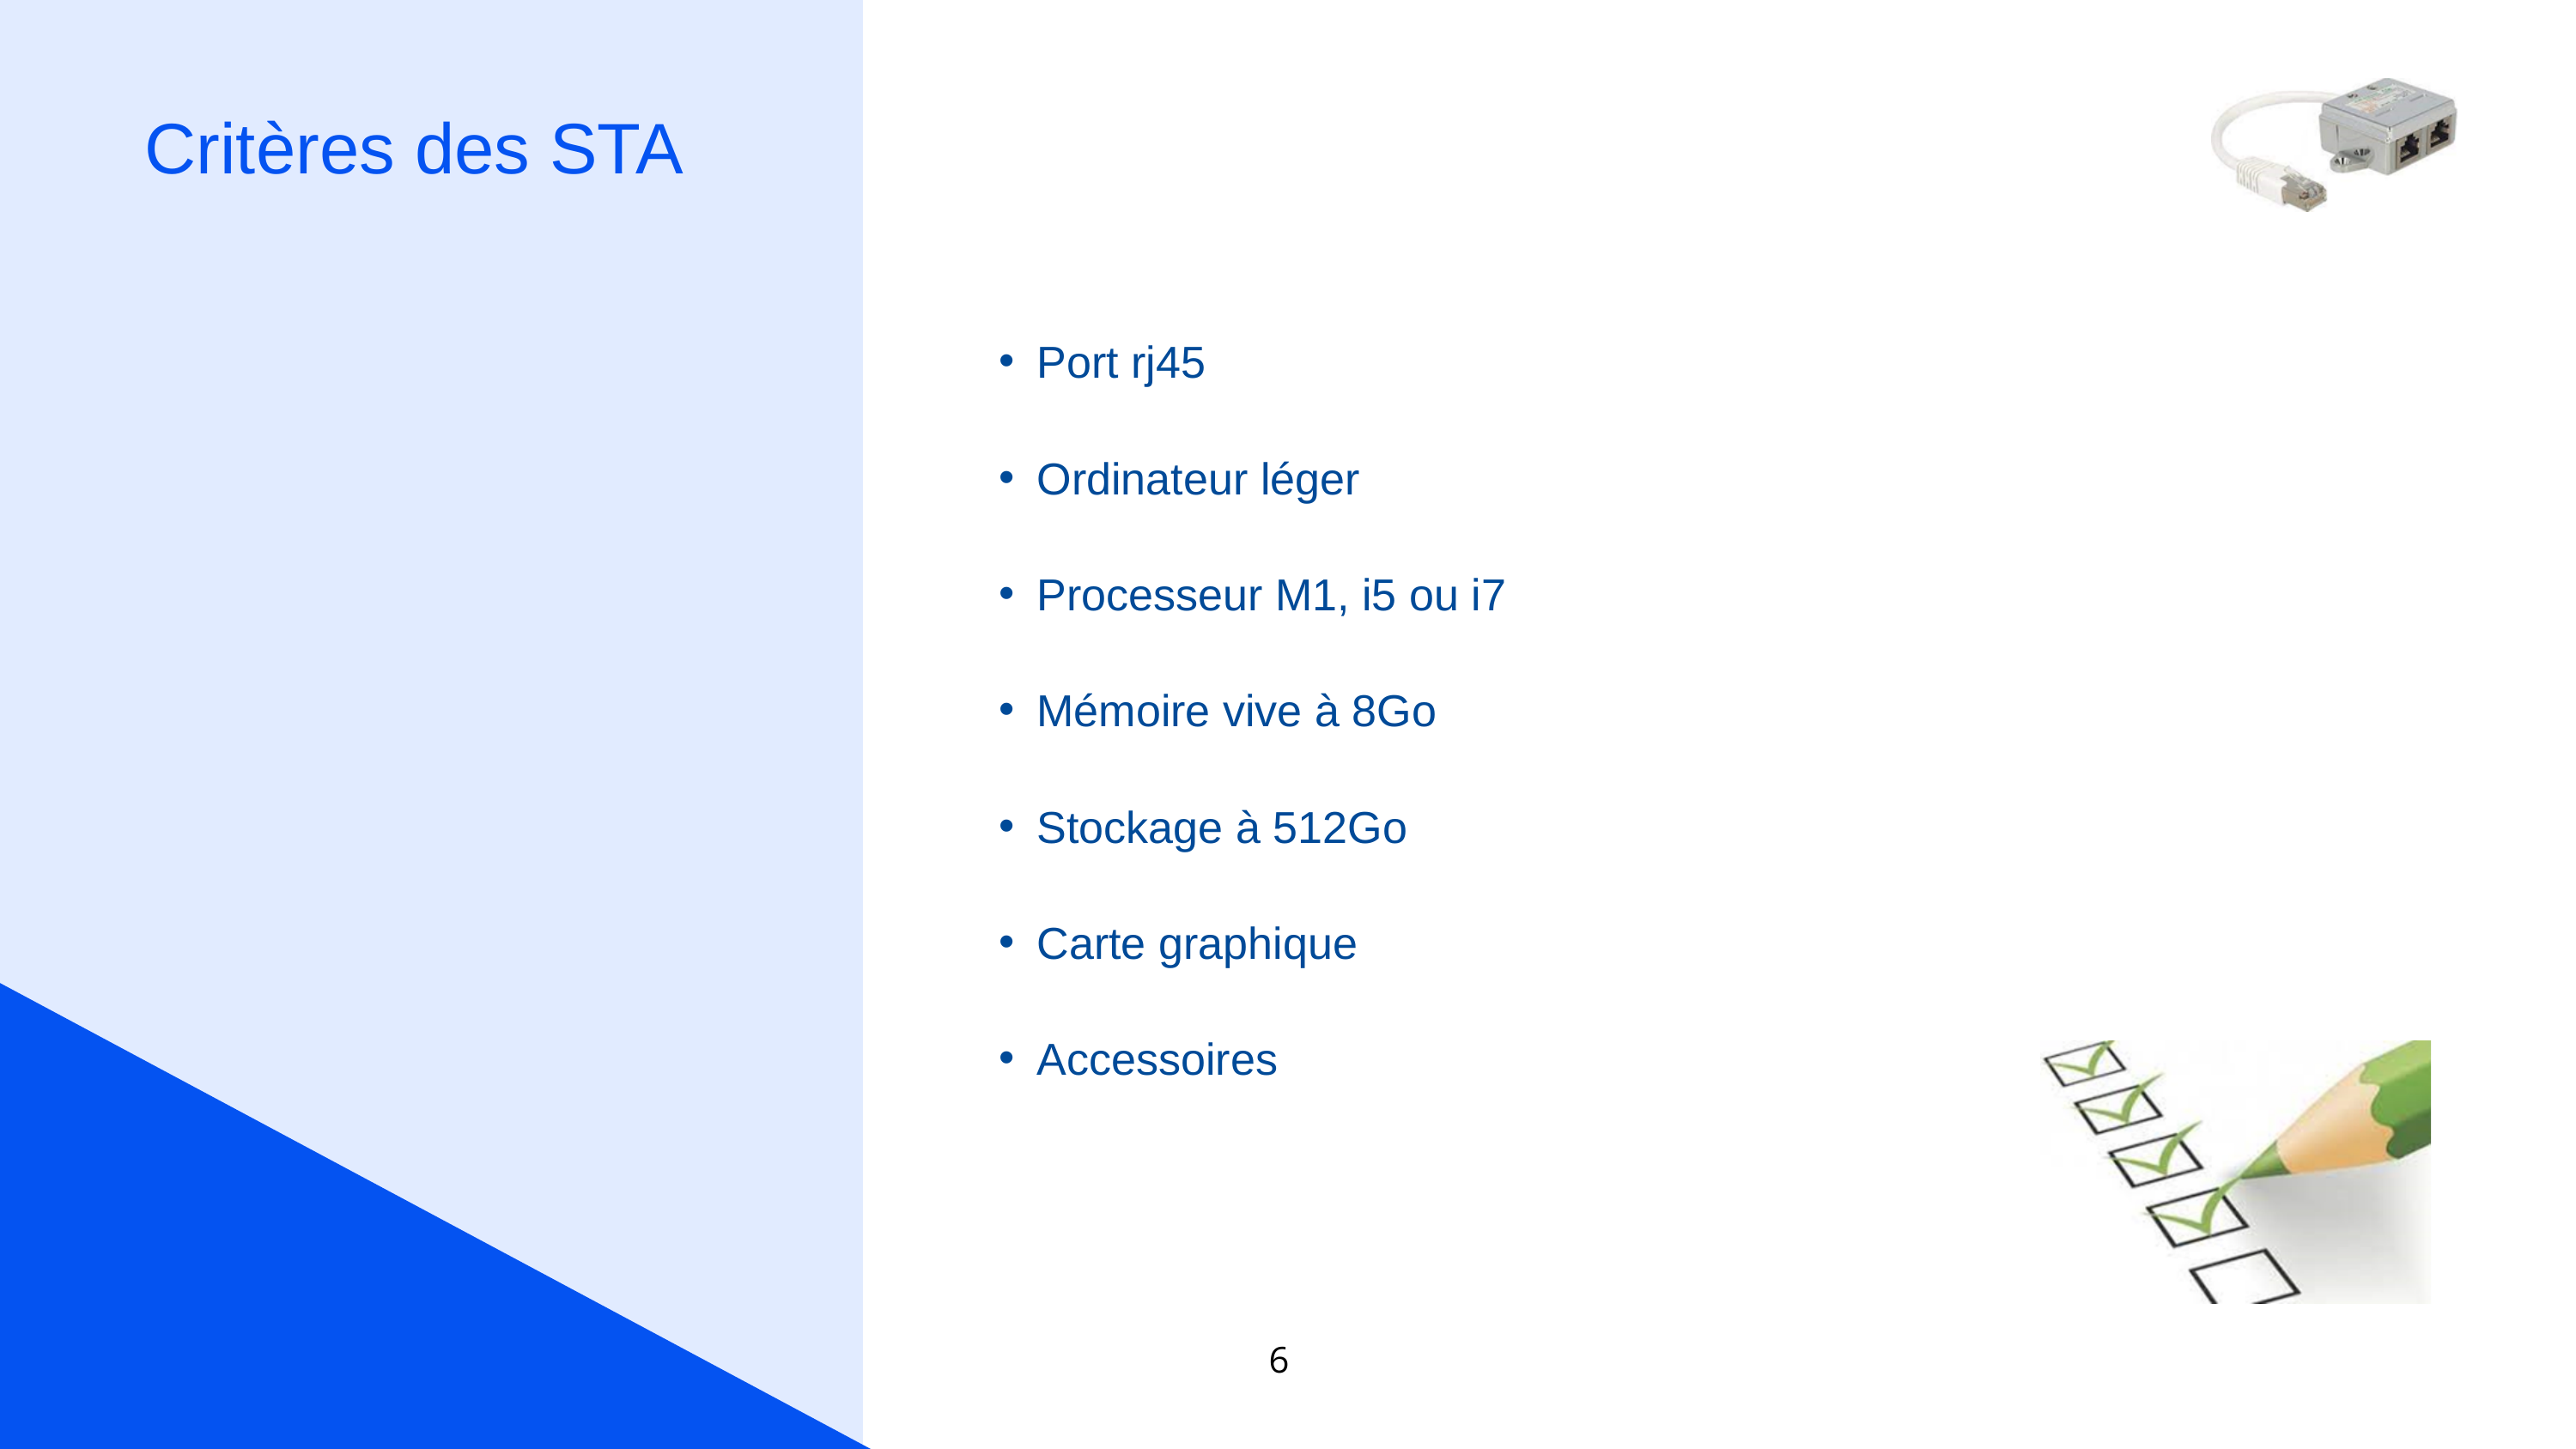

Critères des STA
Port rj45

Ordinateur léger

Processeur M1, i5 ou i7

Mémoire vive à 8Go

Stockage à 512Go

Carte graphique

Accessoires

6